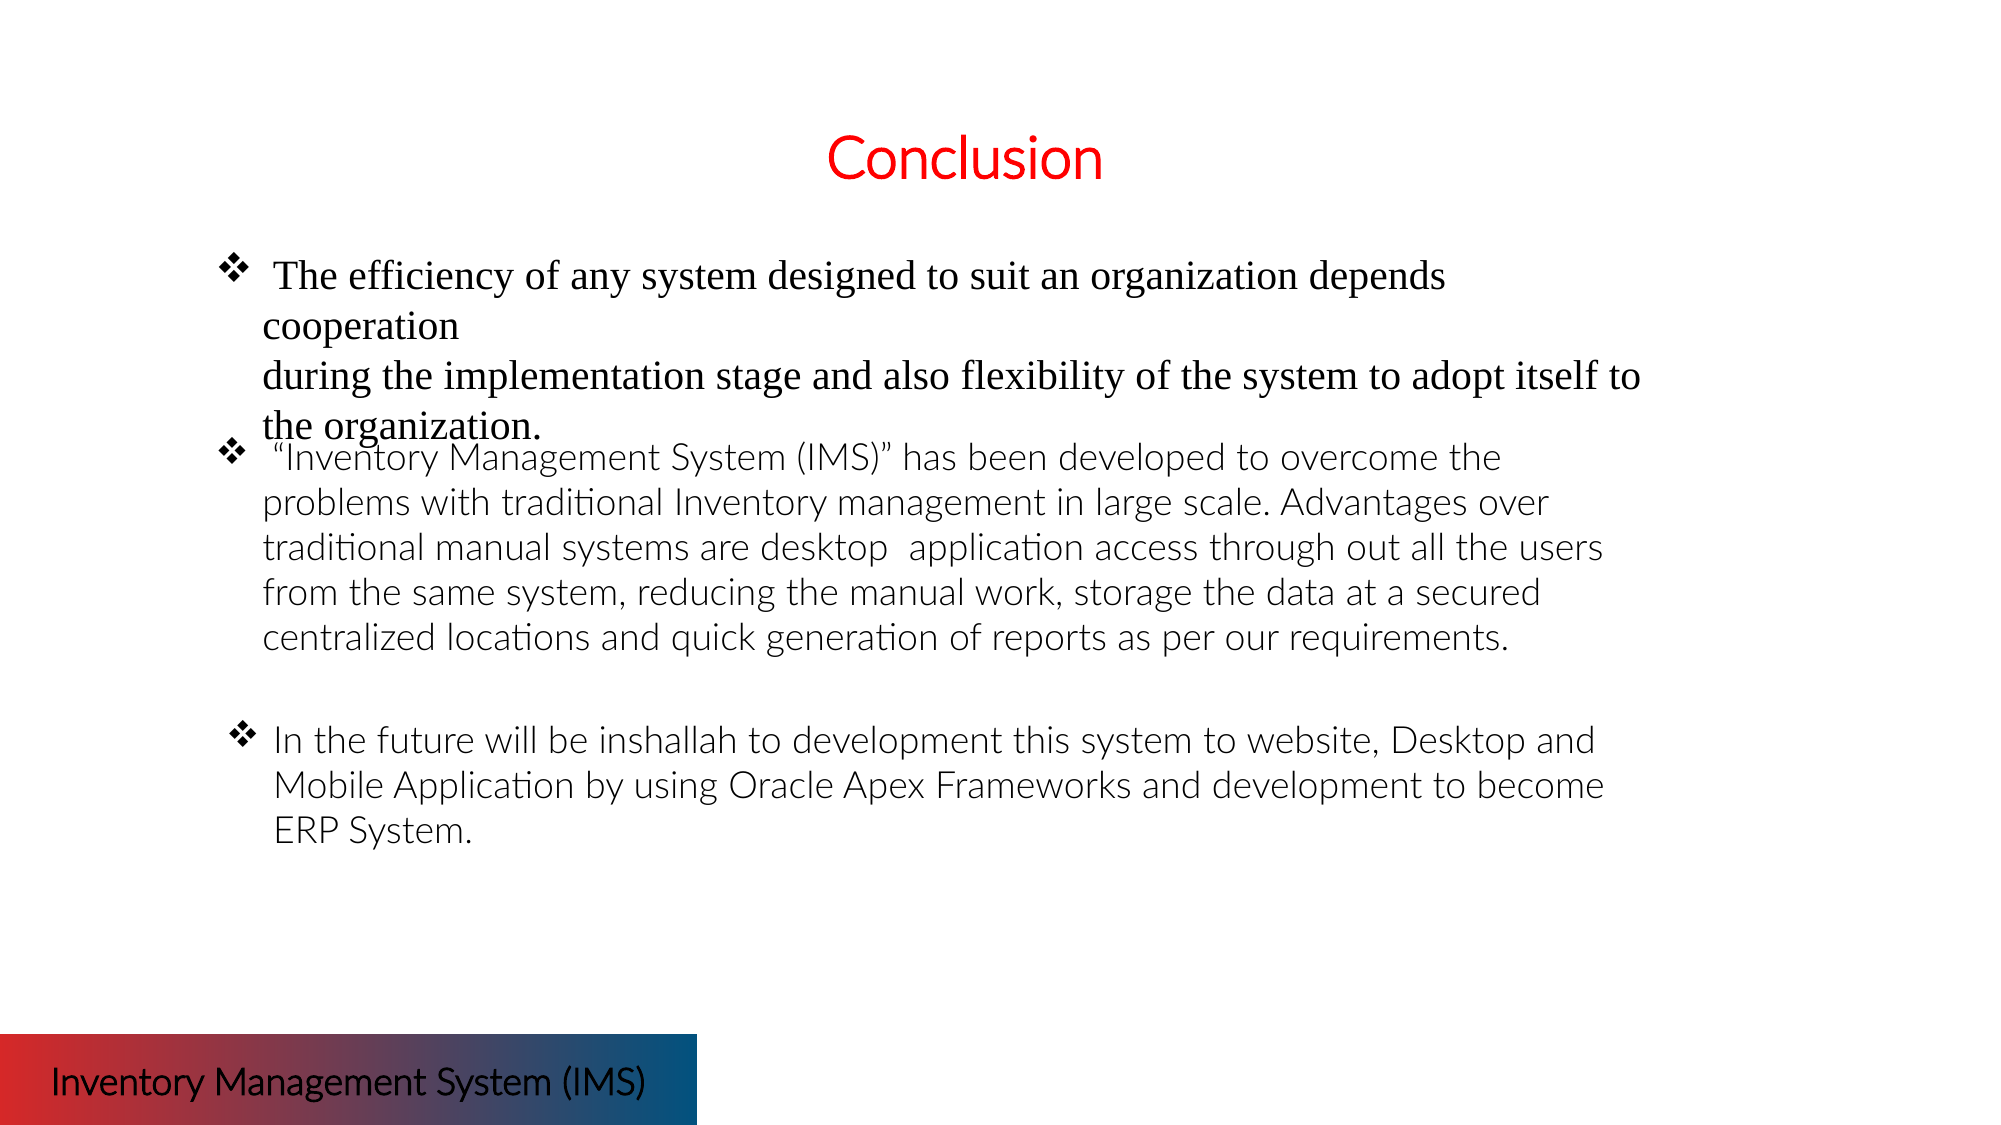

Conclusion
 The efficiency of any system designed to suit an organization depends cooperation
during the implementation stage and also flexibility of the system to adopt itself to the organization.
 “Inventory Management System (IMS)” has been developed to overcome the problems with traditional Inventory management in large scale. Advantages over traditional manual systems are desktop  application access through out all the users from the same system, reducing the manual work, storage the data at a secured centralized locations and quick generation of reports as per our requirements.

In the future will be inshallah to development this system to website, Desktop and Mobile Application by using Oracle Apex Frameworks and development to become ERP System.

Inventory Management System (IMS)